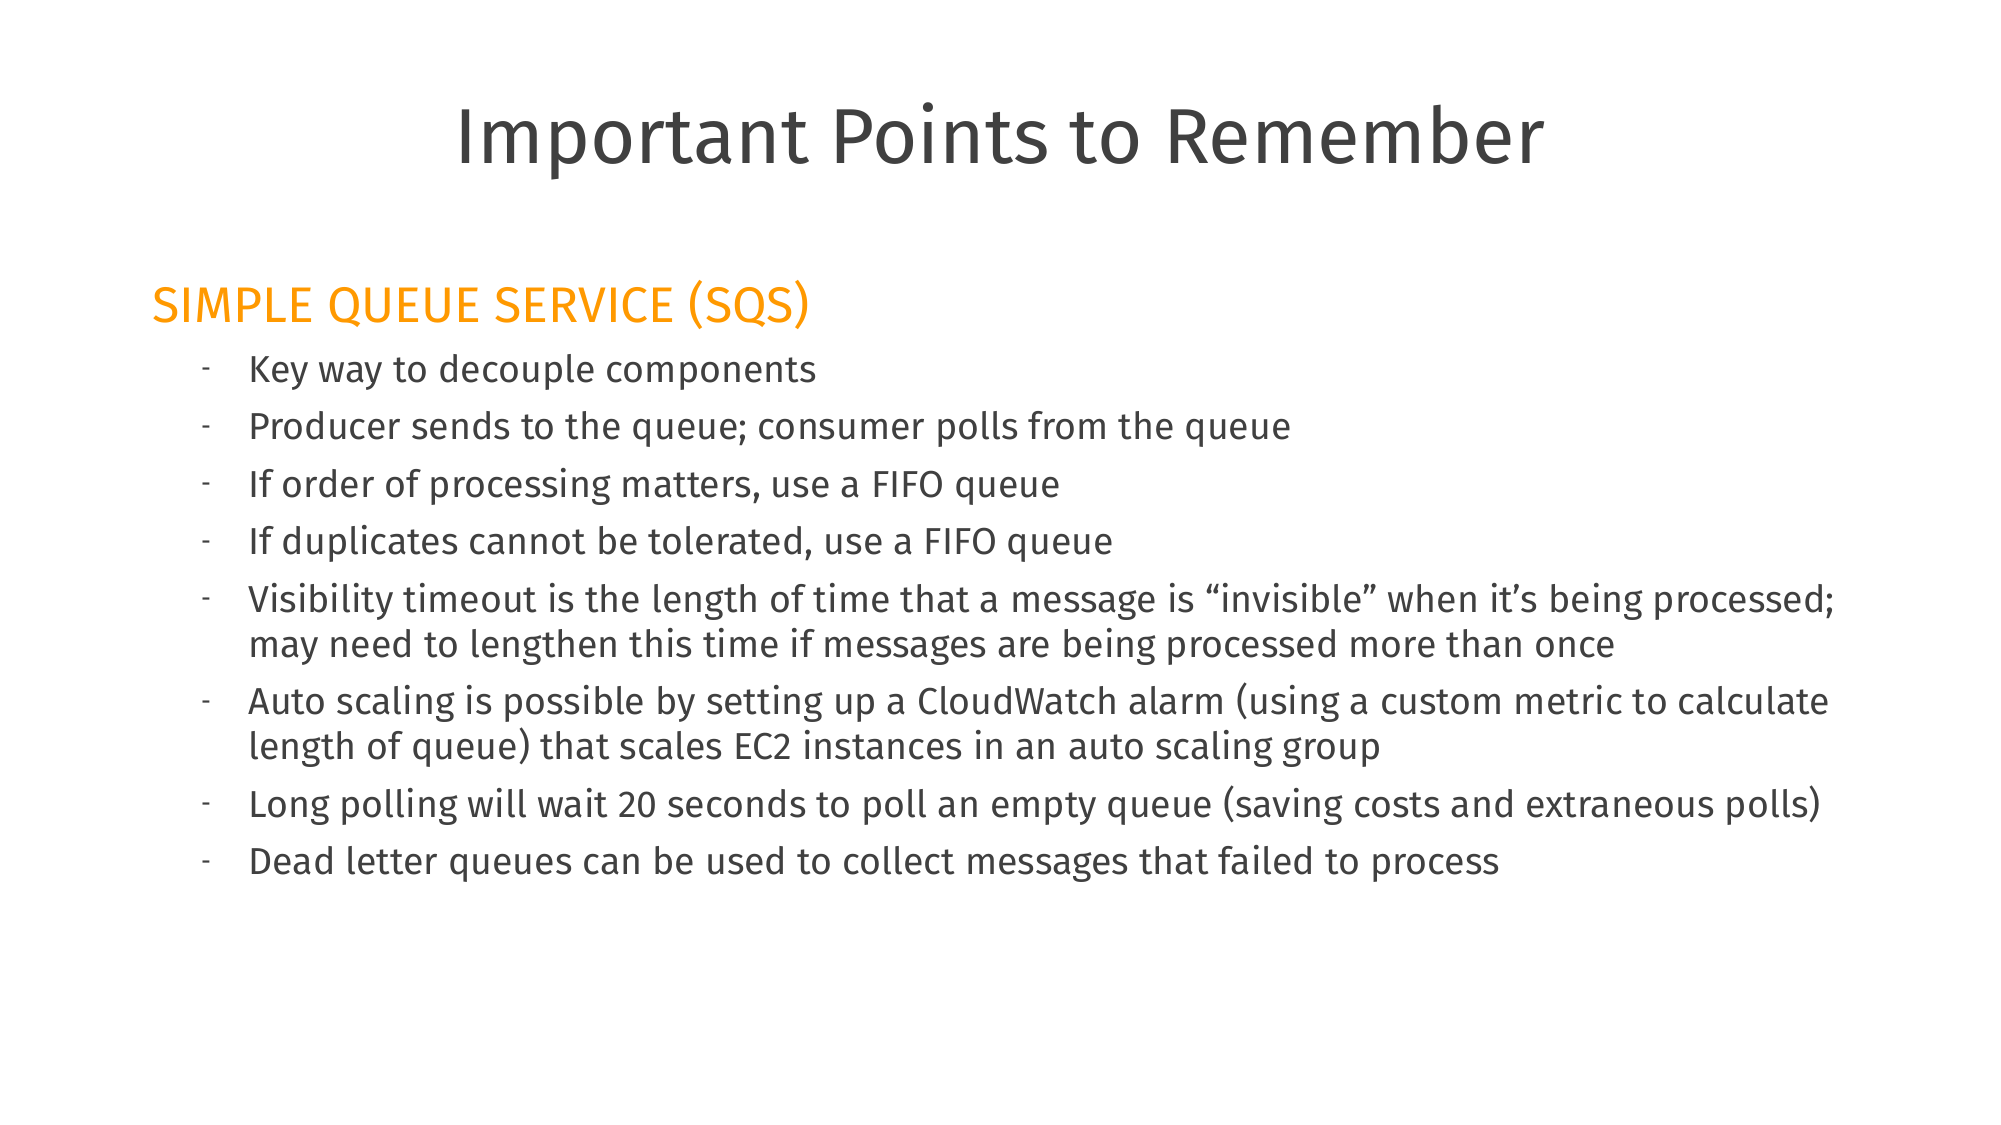

# Important Points to Remember
SIMPLE QUEUE SERVICE (SQS)
Key way to decouple components
Producer sends to the queue; consumer polls from the queue
If order of processing matters, use a FIFO queue
If duplicates cannot be tolerated, use a FIFO queue
Visibility timeout is the length of time that a message is “invisible” when it’s being processed; may need to lengthen this time if messages are being processed more than once
Auto scaling is possible by setting up a CloudWatch alarm (using a custom metric to calculate length of queue) that scales EC2 instances in an auto scaling group
Long polling will wait 20 seconds to poll an empty queue (saving costs and extraneous polls)
Dead letter queues can be used to collect messages that failed to process